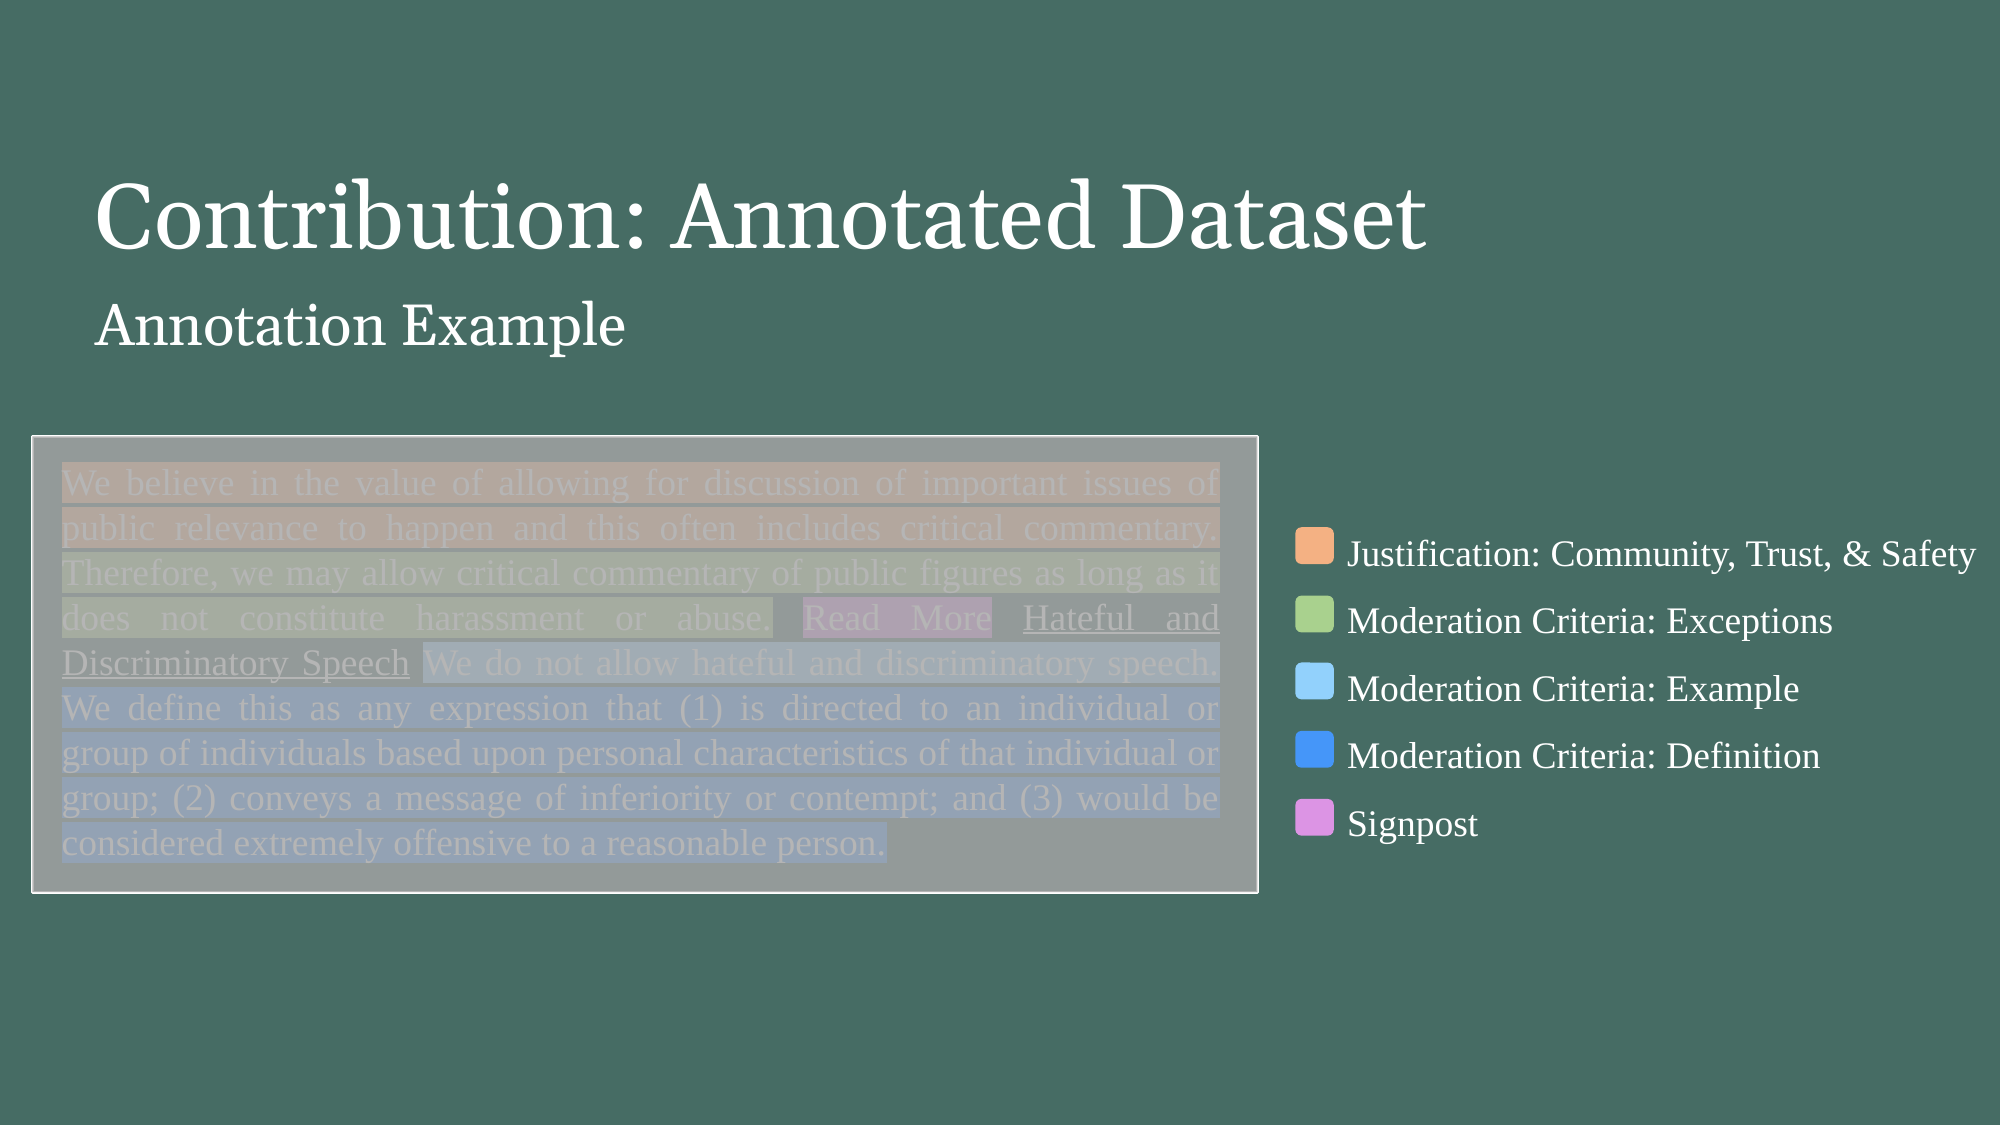

# Contribution: Annotated Dataset
Annotation Example

We believe in the value of allowing for discussion of important issues of public relevance to happen and this often includes critical commentary. Therefore, we may allow critical commentary of public figures as long as it does not constitute harassment or abuse. Read More Hateful and Discriminatory Speech We do not allow hateful and discriminatory speech. We define this as any expression that (1) is directed to an individual or group of individuals based upon personal characteristics of that individual or group; (2) conveys a message of inferiority or contempt; and (3) would be considered extremely offensive to a reasonable person.
Justification: Community, Trust, & Safety
Moderation Criteria: Exceptions
Moderation Criteria: Example
Moderation Criteria: Definition
Signpost